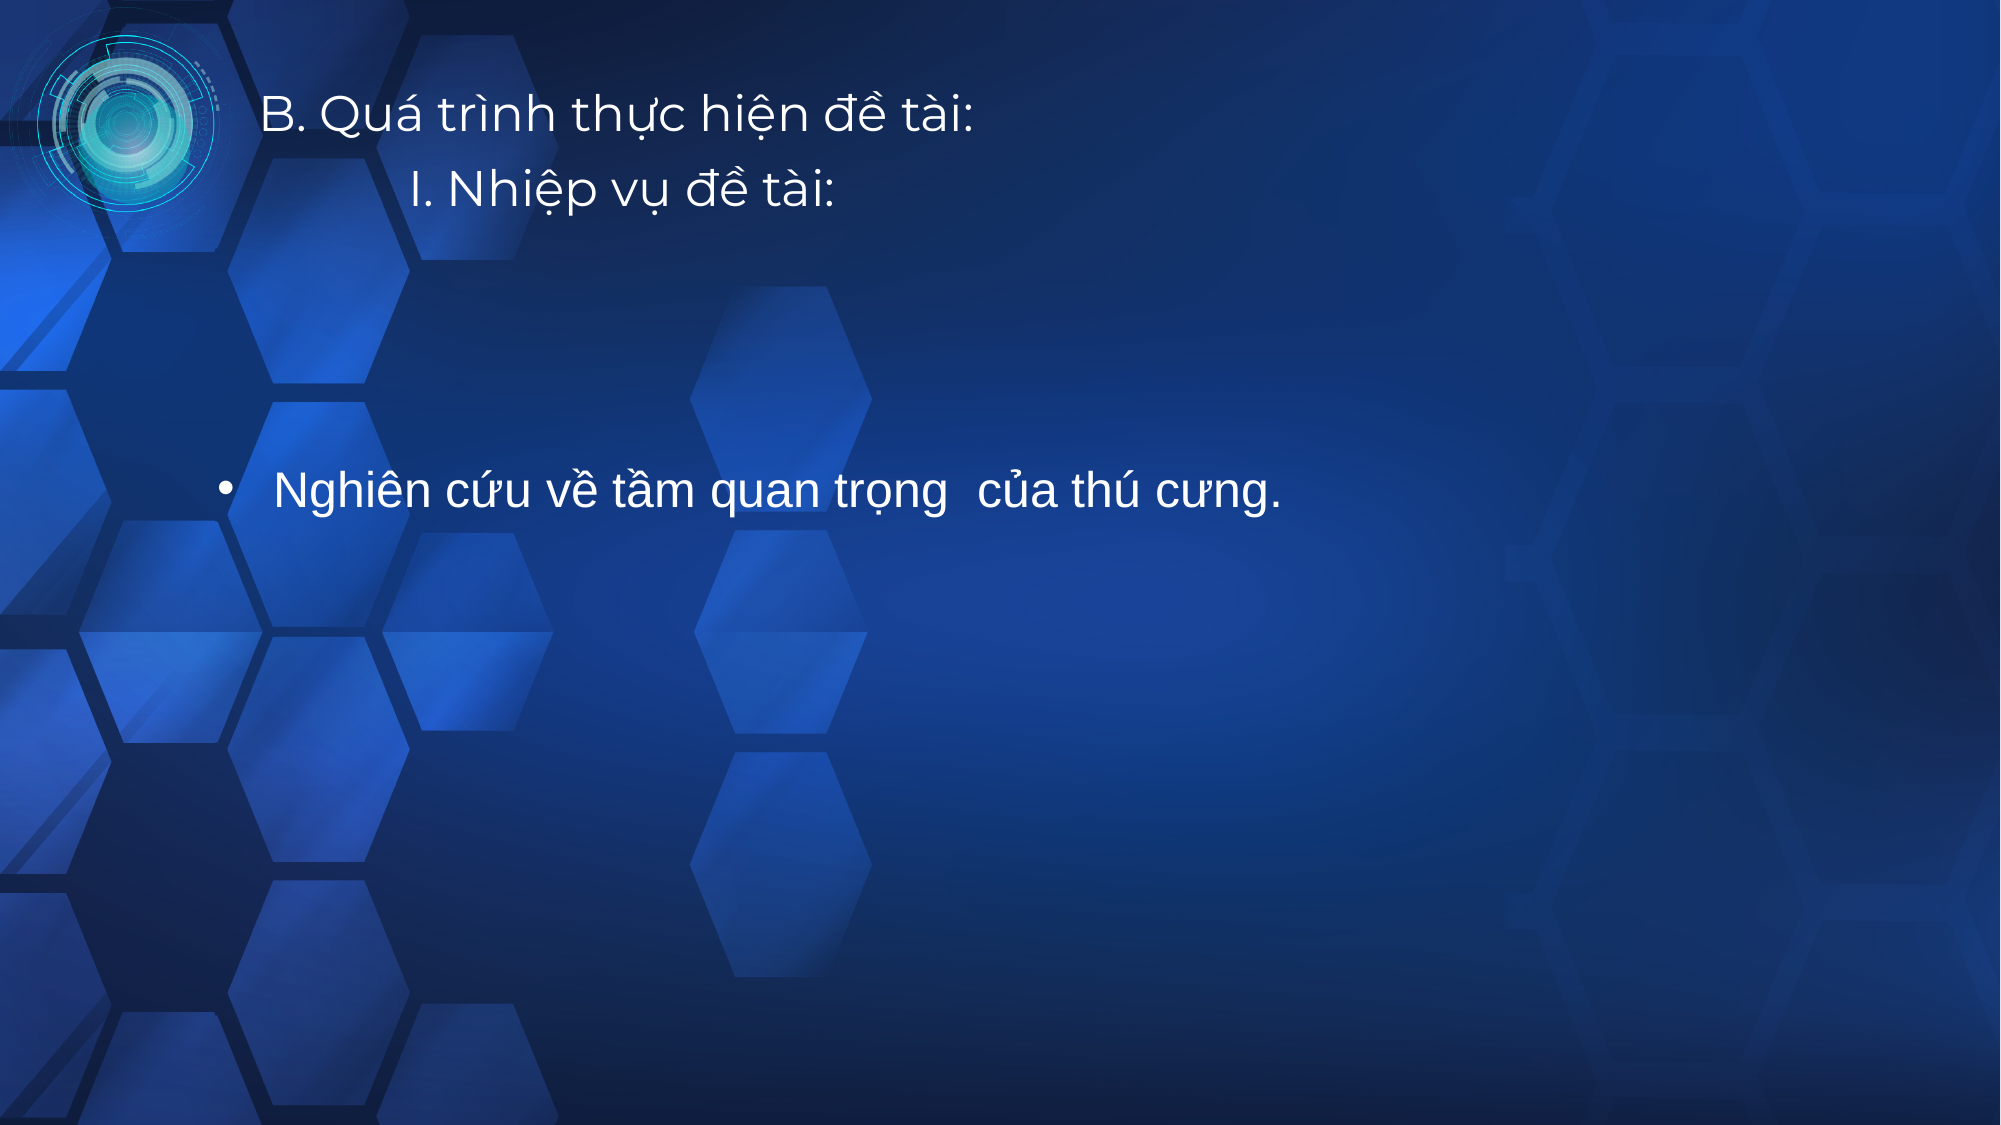

B. Quá trình thực hiện đề tài:
	I. Nhiệp vụ đề tài:
Xây dựng mối quan hệ với cộng đồng người yêu thích thú cưng, và cộng đồng mở rộng để cung cấp thông tin xác thực hỗ trợ một cách kịp thời.
Xây dựng giao diện trực quan, hấp dẫn và dễ sử dụng. Đảm bảo trang web phản ánh đúng tình trạng để tìm kiếm
Nghiên cứu về tầm quan trọng  của thú cưng.